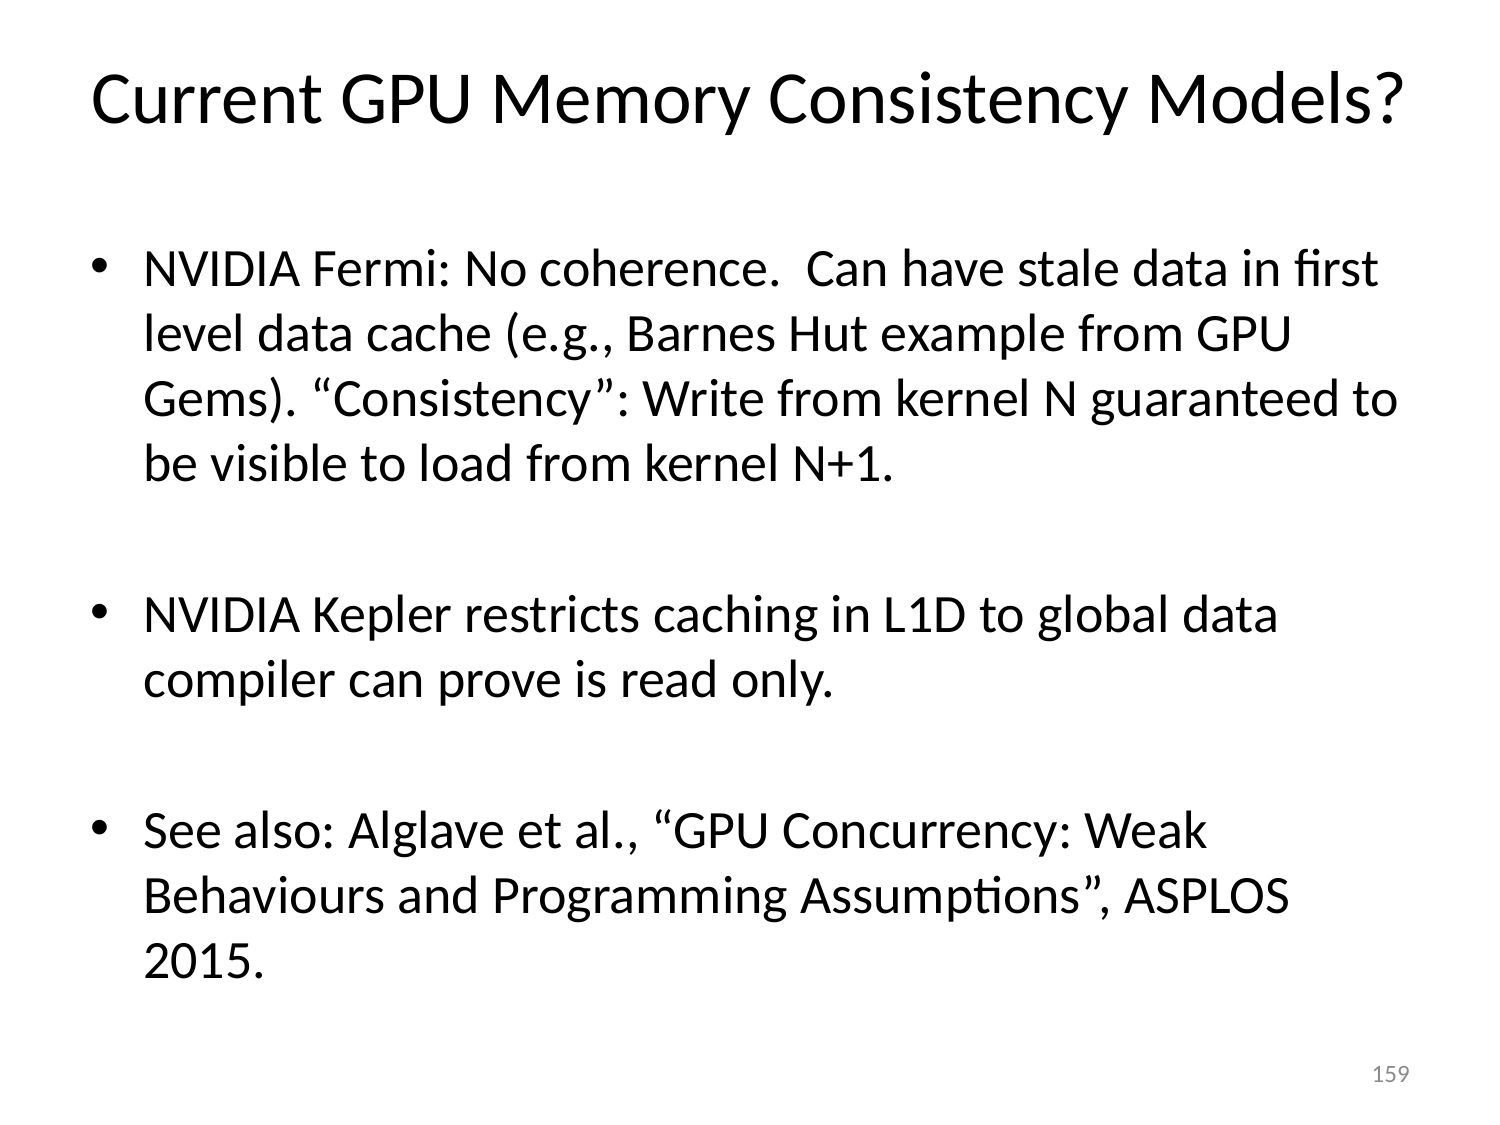

# Current GPU Memory Consistency Models?
NVIDIA Fermi: No coherence.  Can have stale data in first level data cache (e.g., Barnes Hut example from GPU Gems). “Consistency”: Write from kernel N guaranteed to be visible to load from kernel N+1.

NVIDIA Kepler restricts caching in L1D to global data compiler can prove is read only.

See also: Alglave et al., “GPU Concurrency: Weak Behaviours and Programming Assumptions”, ASPLOS 2015.

159